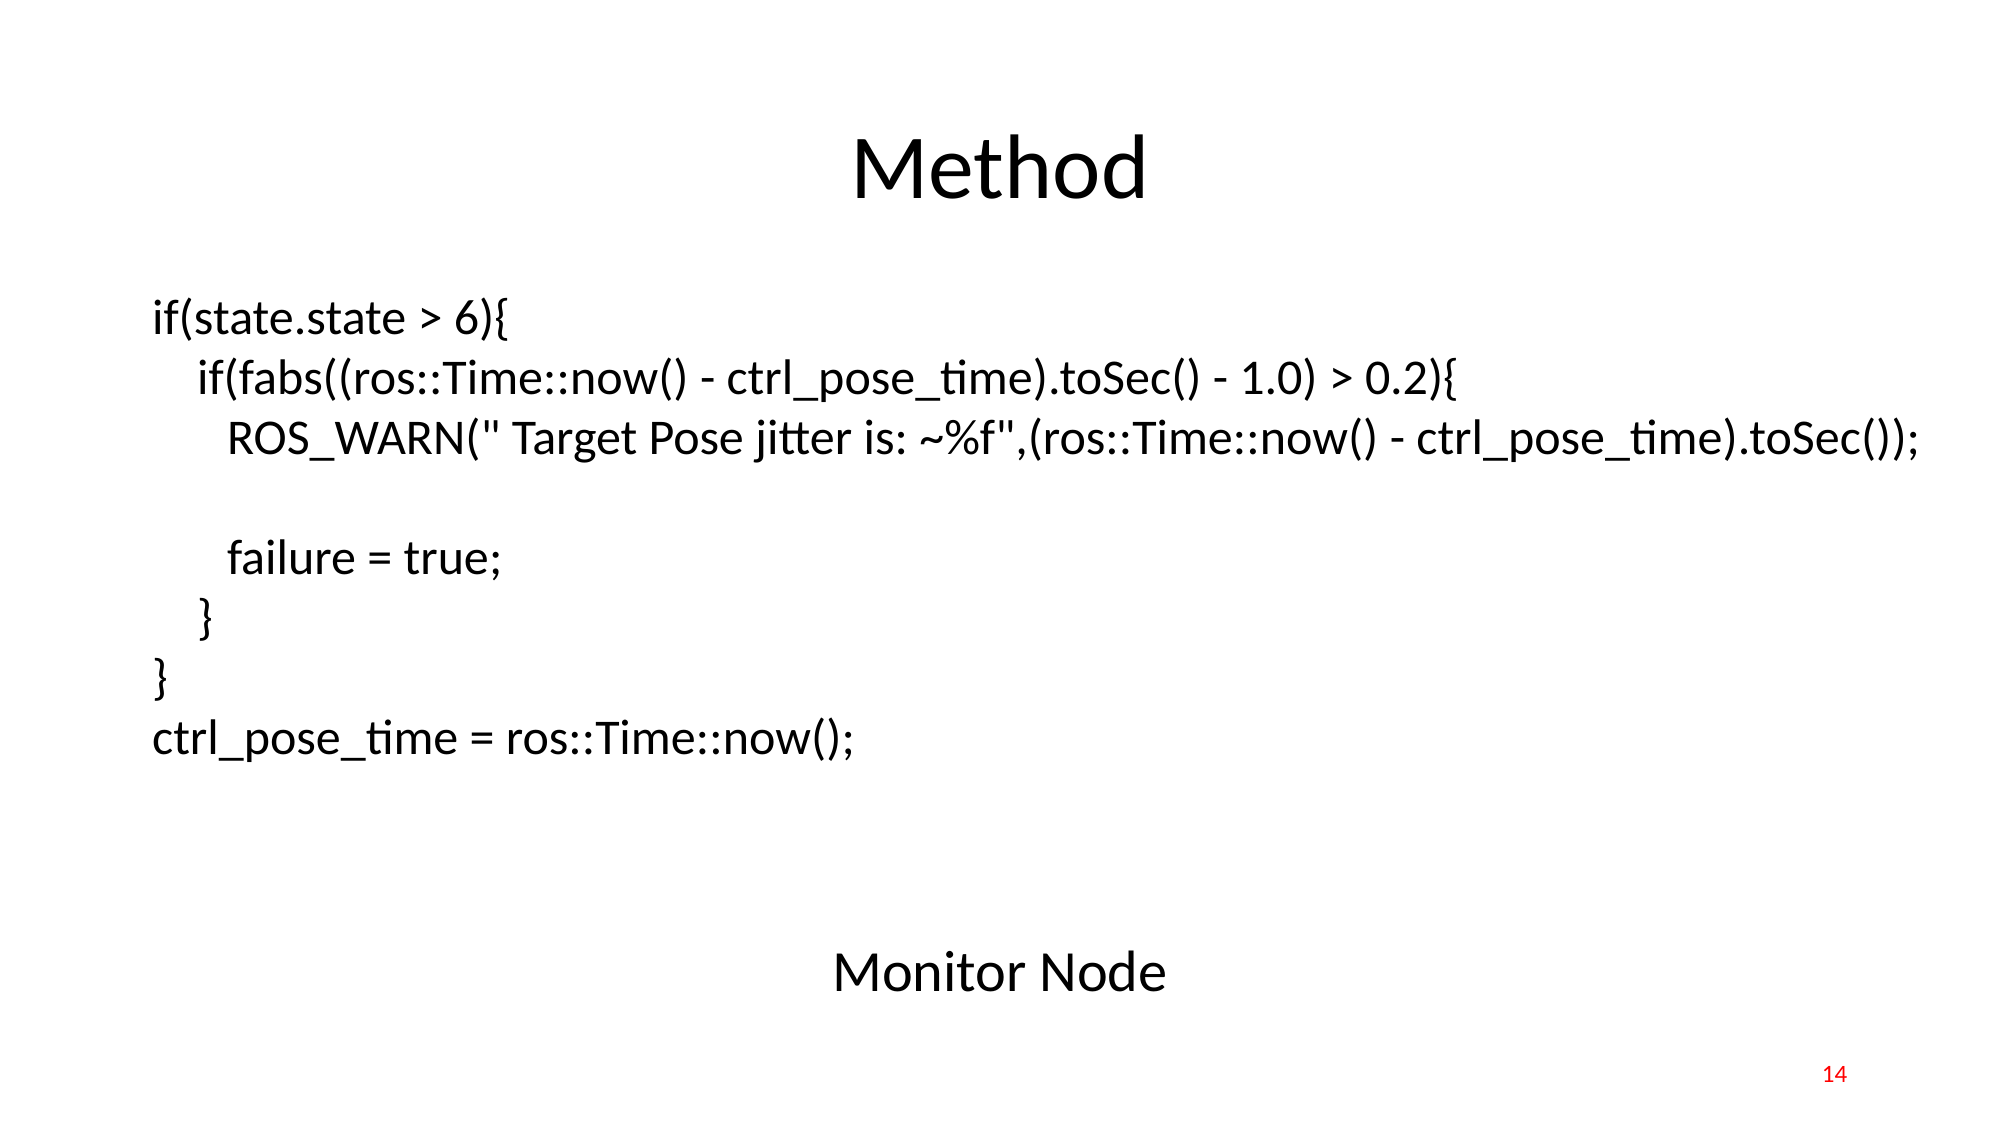

# Method
if(state.state > 6){
    if(fabs((ros::Time::now() - ctrl_pose_time).toSec() - 1.0) > 0.2){
ROS_WARN(" Target Pose jitter is: ~%f",(ros::Time::now() - ctrl_pose_time).toSec());
failure = true;
    }
}
ctrl_pose_time = ros::Time::now();
Monitor Node
14